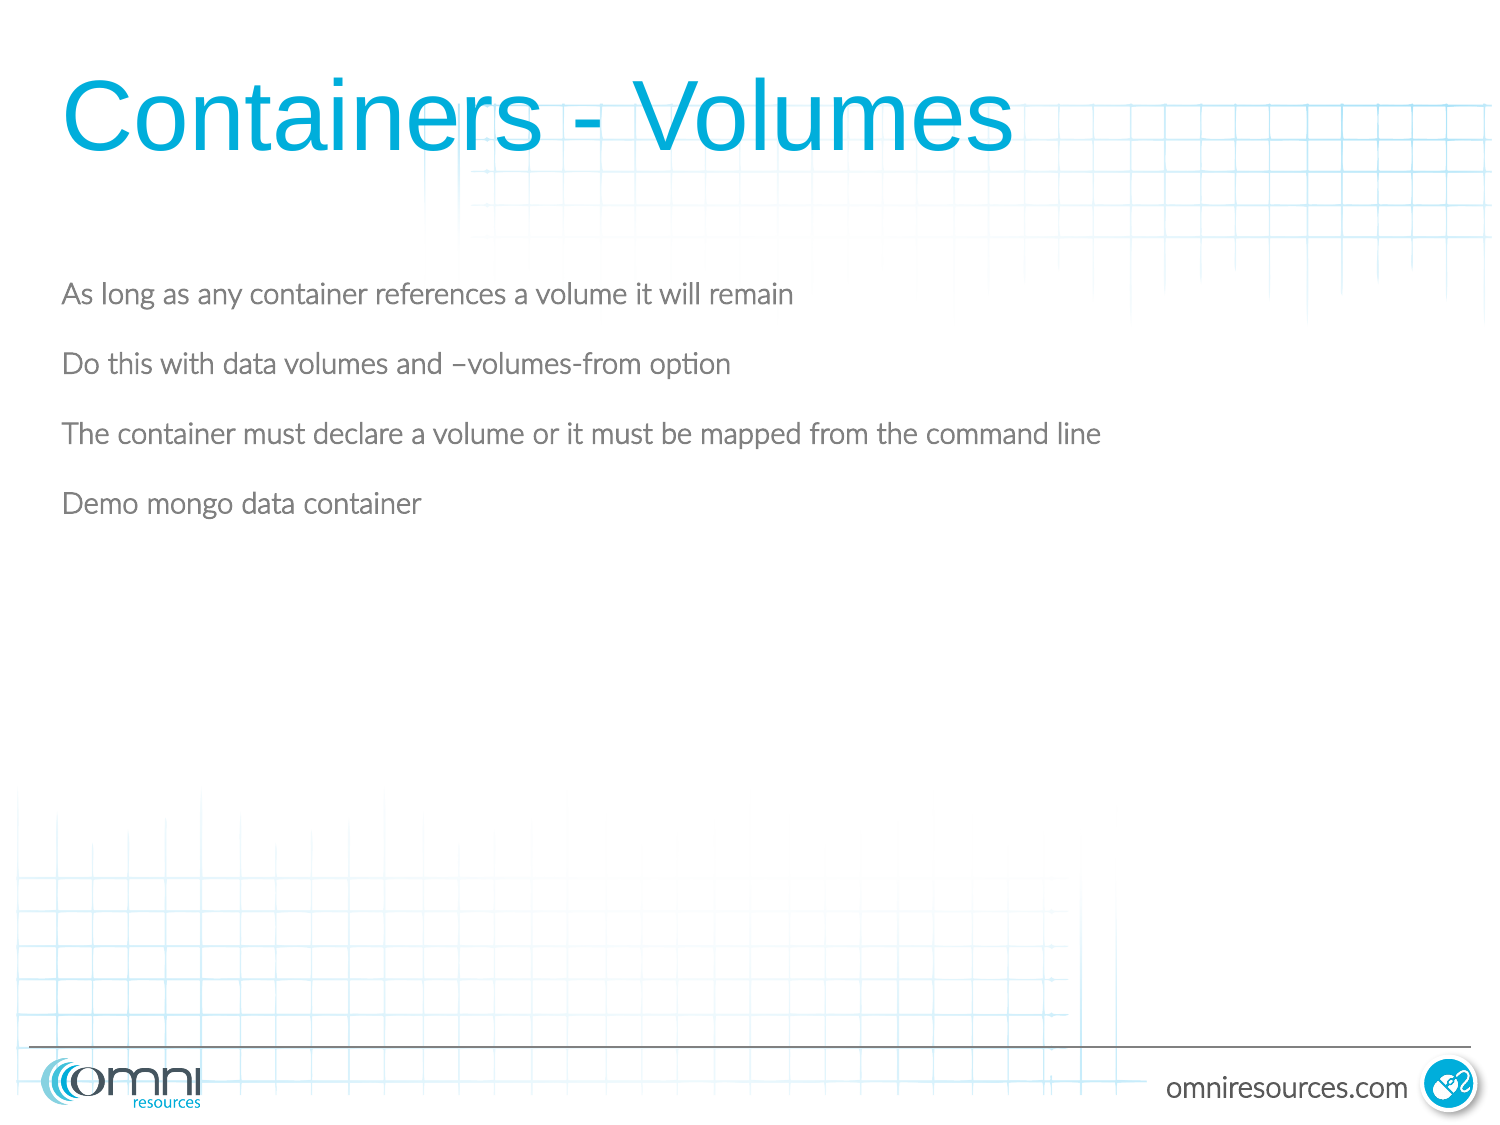

Containers - Volumes
As long as any container references a volume it will remain

Do this with data volumes and –volumes-from option

The container must declare a volume or it must be mapped from the command line

Demo mongo data container